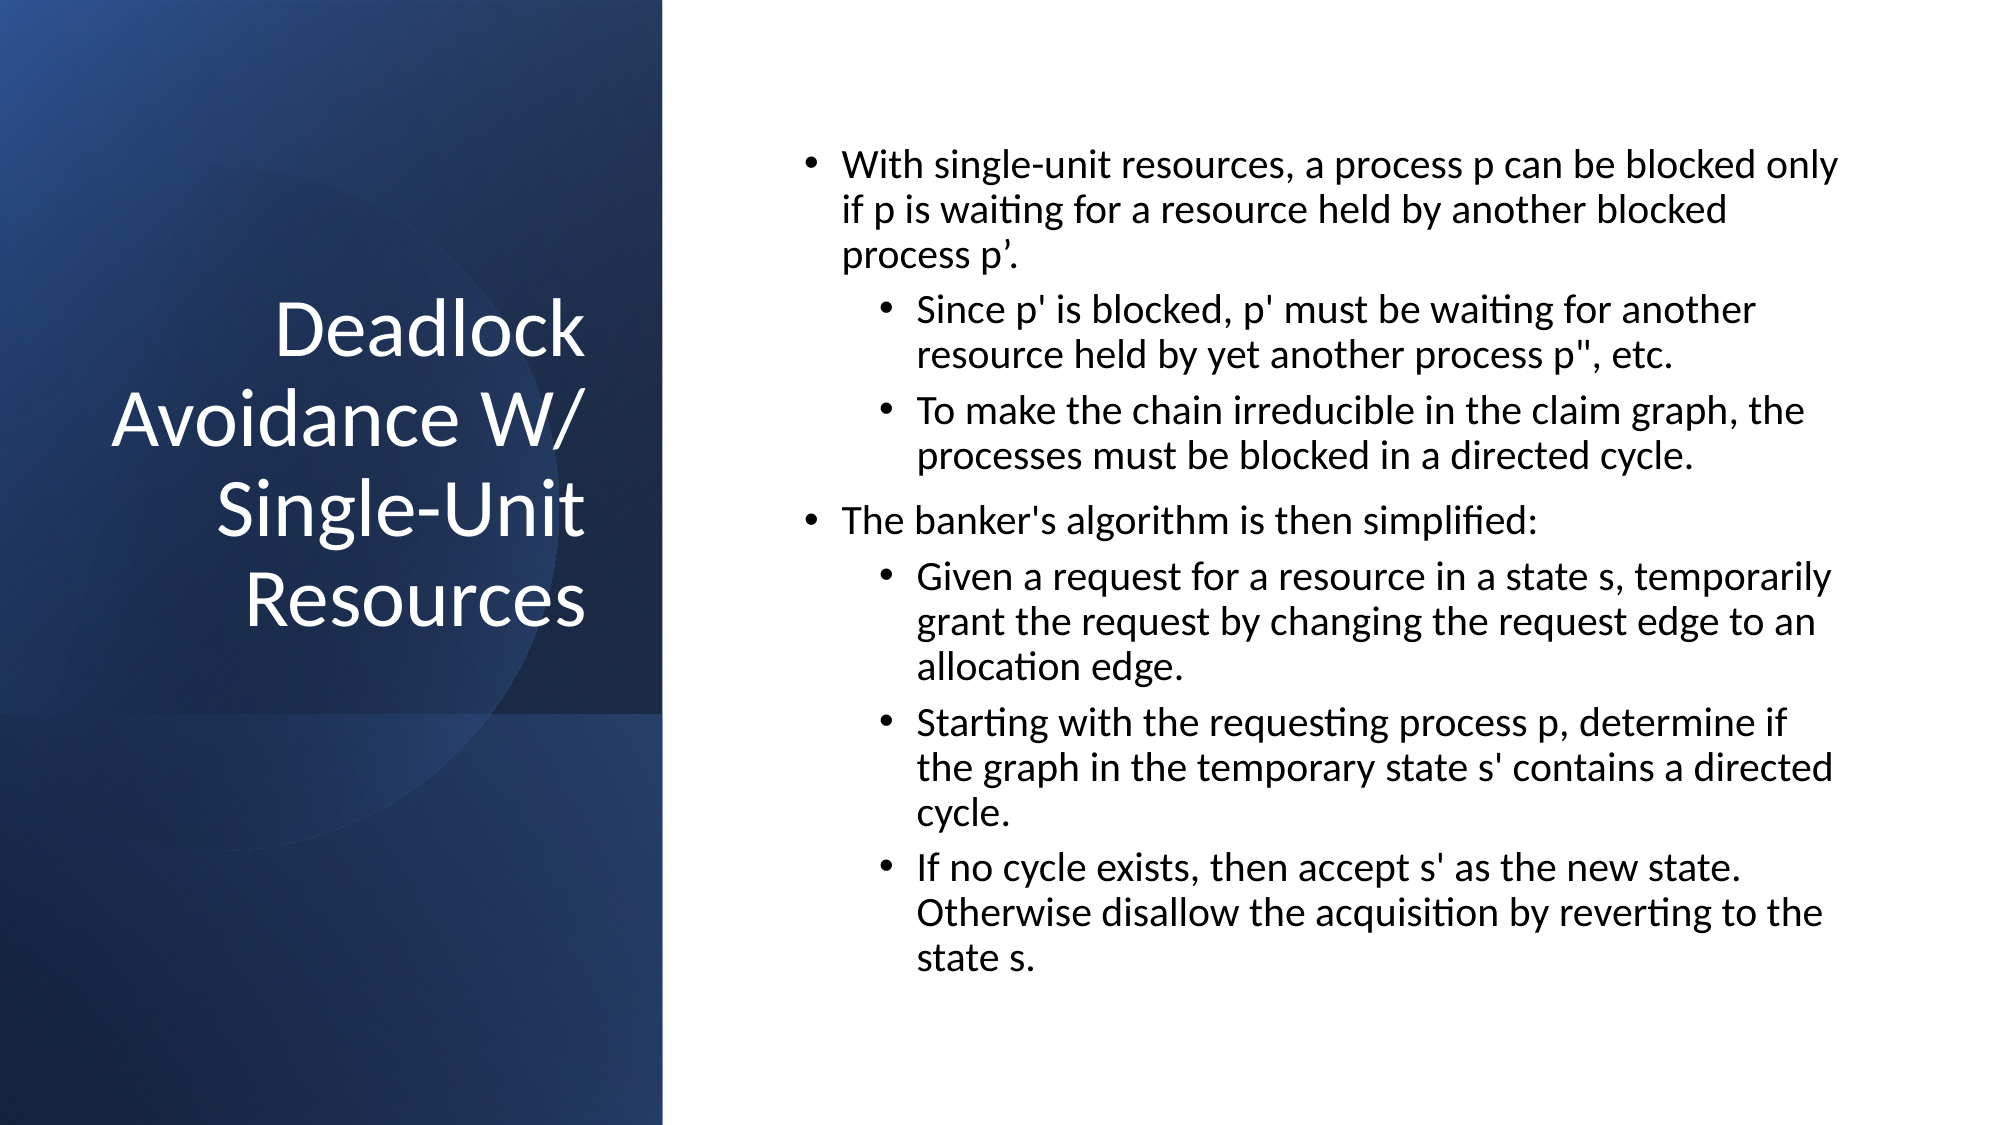

# Deadlock Avoidance W/ Single-Unit Resources
With single-unit resources, a process p can be blocked only if p is waiting for a resource held by another blocked process p’.
Since p' is blocked, p' must be waiting for another resource held by yet another process p", etc.
To make the chain irreducible in the claim graph, the processes must be blocked in a directed cycle.
The banker's algorithm is then simplified:
Given a request for a resource in a state s, temporarily grant the request by changing the request edge to an allocation edge.
Starting with the requesting process p, determine if the graph in the temporary state s' contains a directed cycle.
If no cycle exists, then accept s' as the new state. Otherwise disallow the acquisition by reverting to the state s.